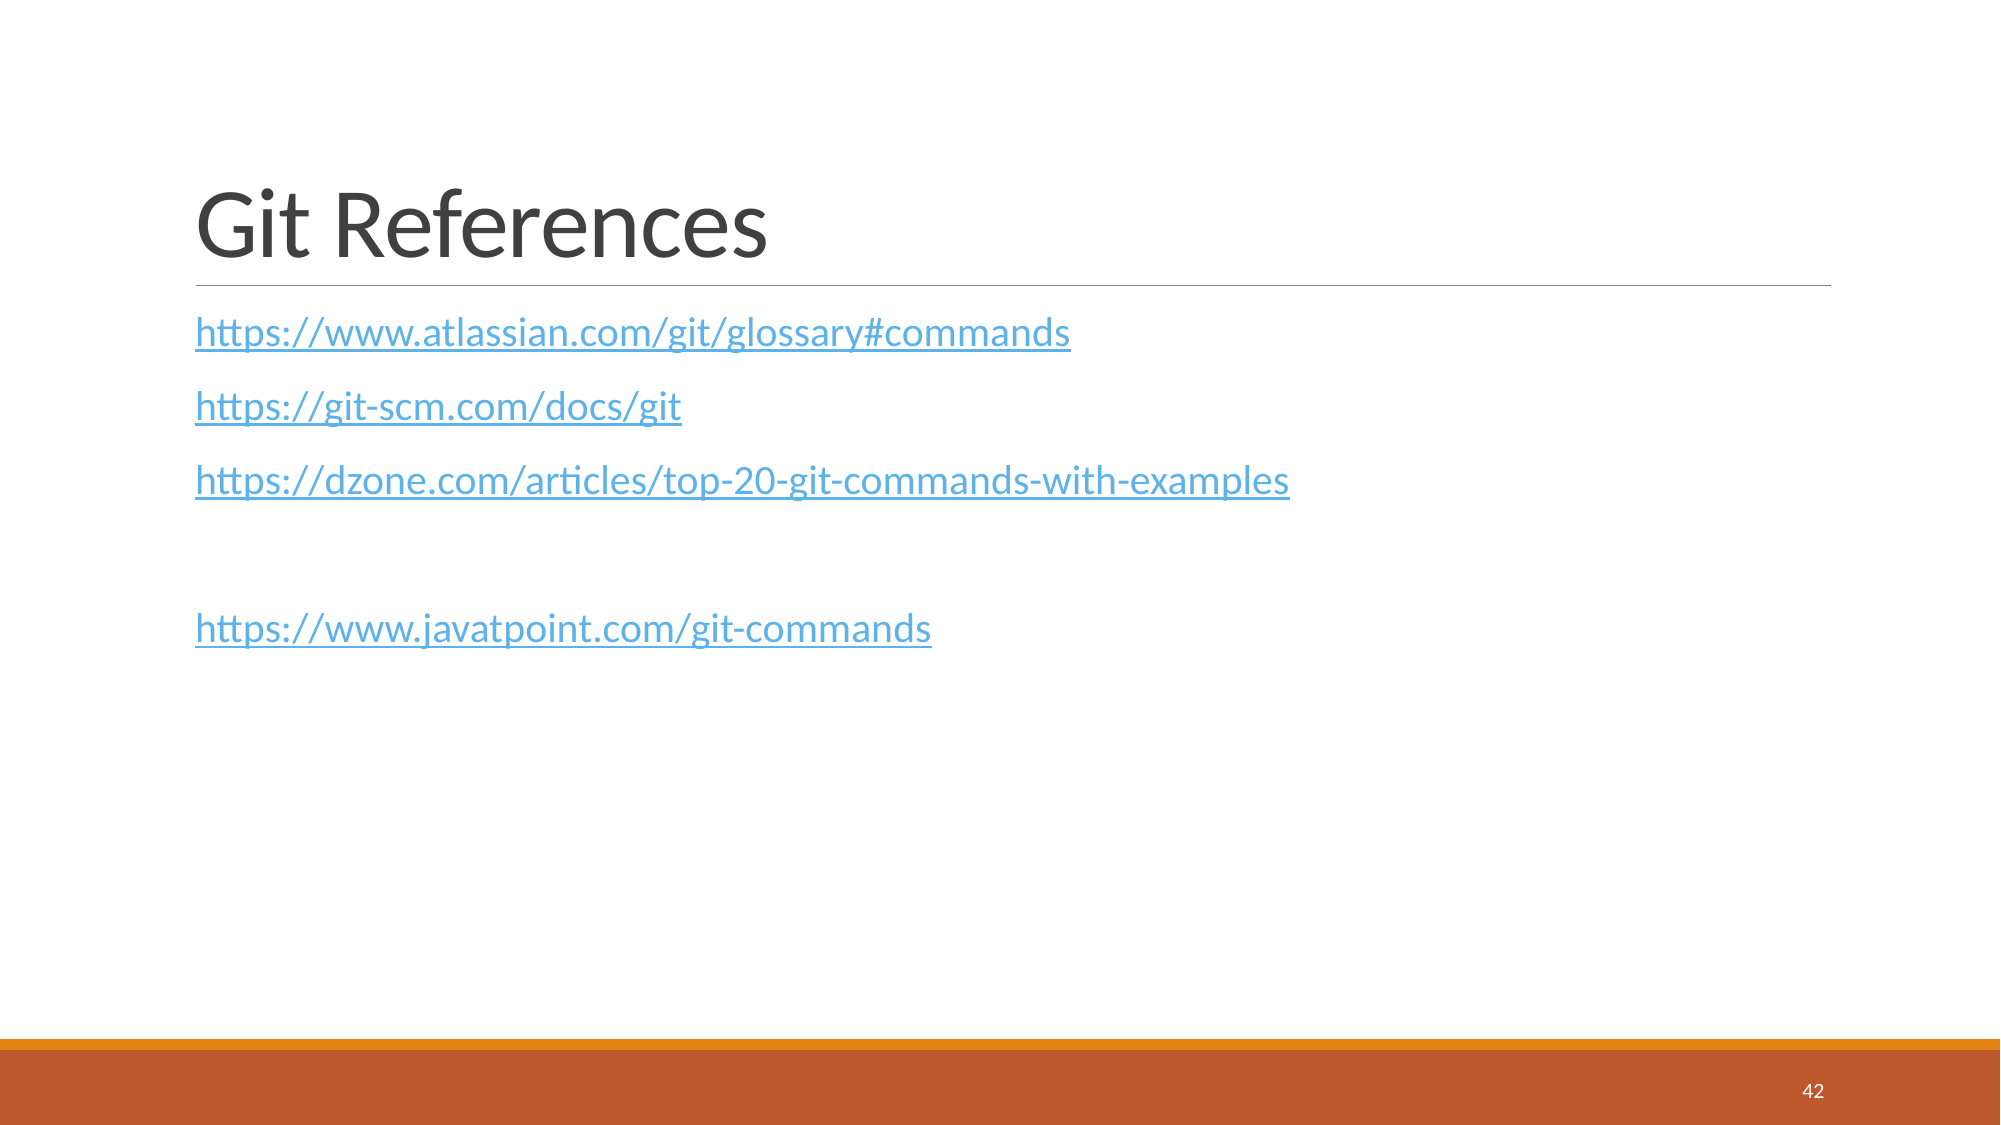

# Git References
https://www.atlassian.com/git/glossary#commands
https://git-scm.com/docs/git
https://dzone.com/articles/top-20-git-commands-with-examples

https://www.javatpoint.com/git-commands

42